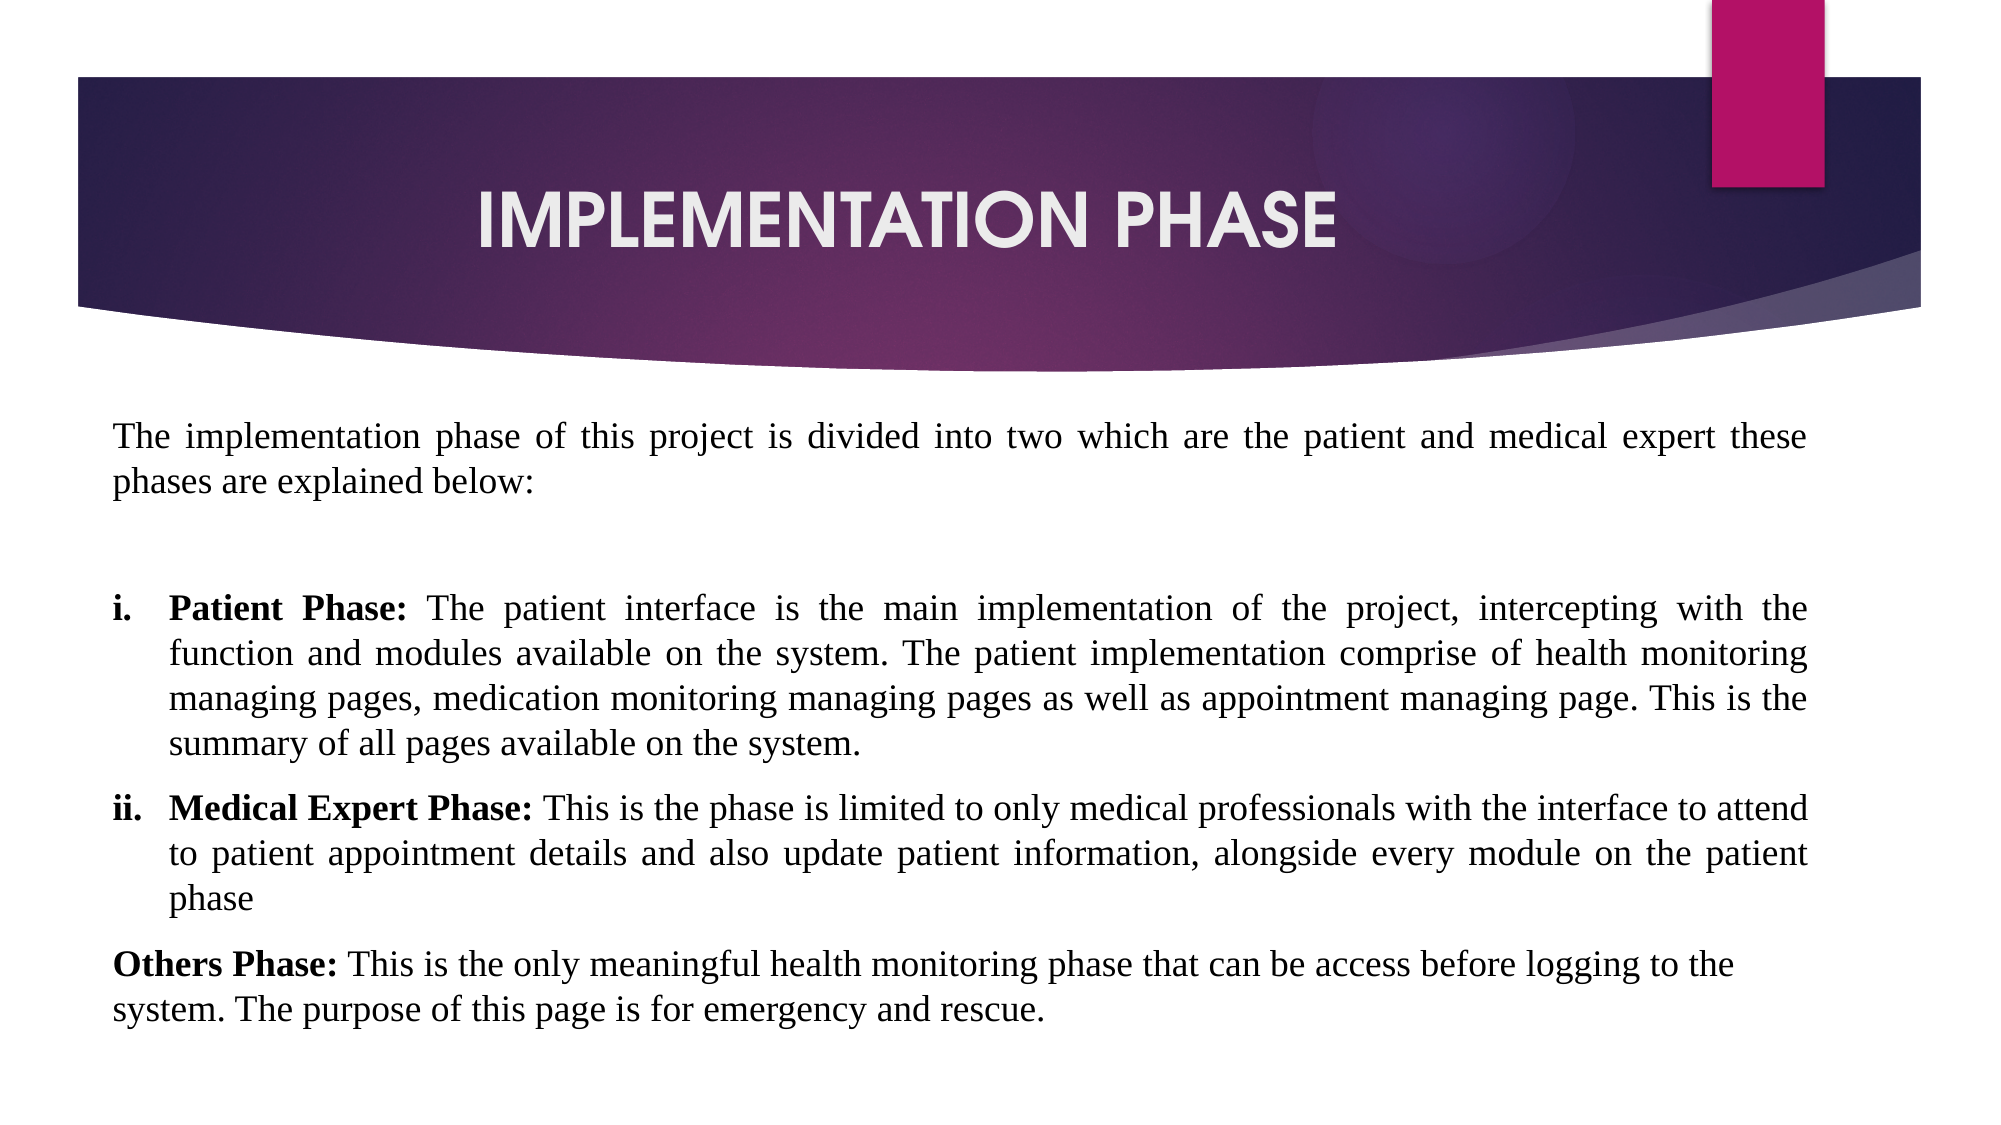

# IMPLEMENTATION PHASE
The implementation phase of this project is divided into two which are the patient and medical expert these phases are explained below:

Patient Phase: The patient interface is the main implementation of the project, intercepting with the function and modules available on the system. The patient implementation comprise of health monitoring managing pages, medication monitoring managing pages as well as appointment managing page. This is the summary of all pages available on the system.
Medical Expert Phase: This is the phase is limited to only medical professionals with the interface to attend to patient appointment details and also update patient information, alongside every module on the patient phase
Others Phase: This is the only meaningful health monitoring phase that can be access before logging to the system. The purpose of this page is for emergency and rescue.